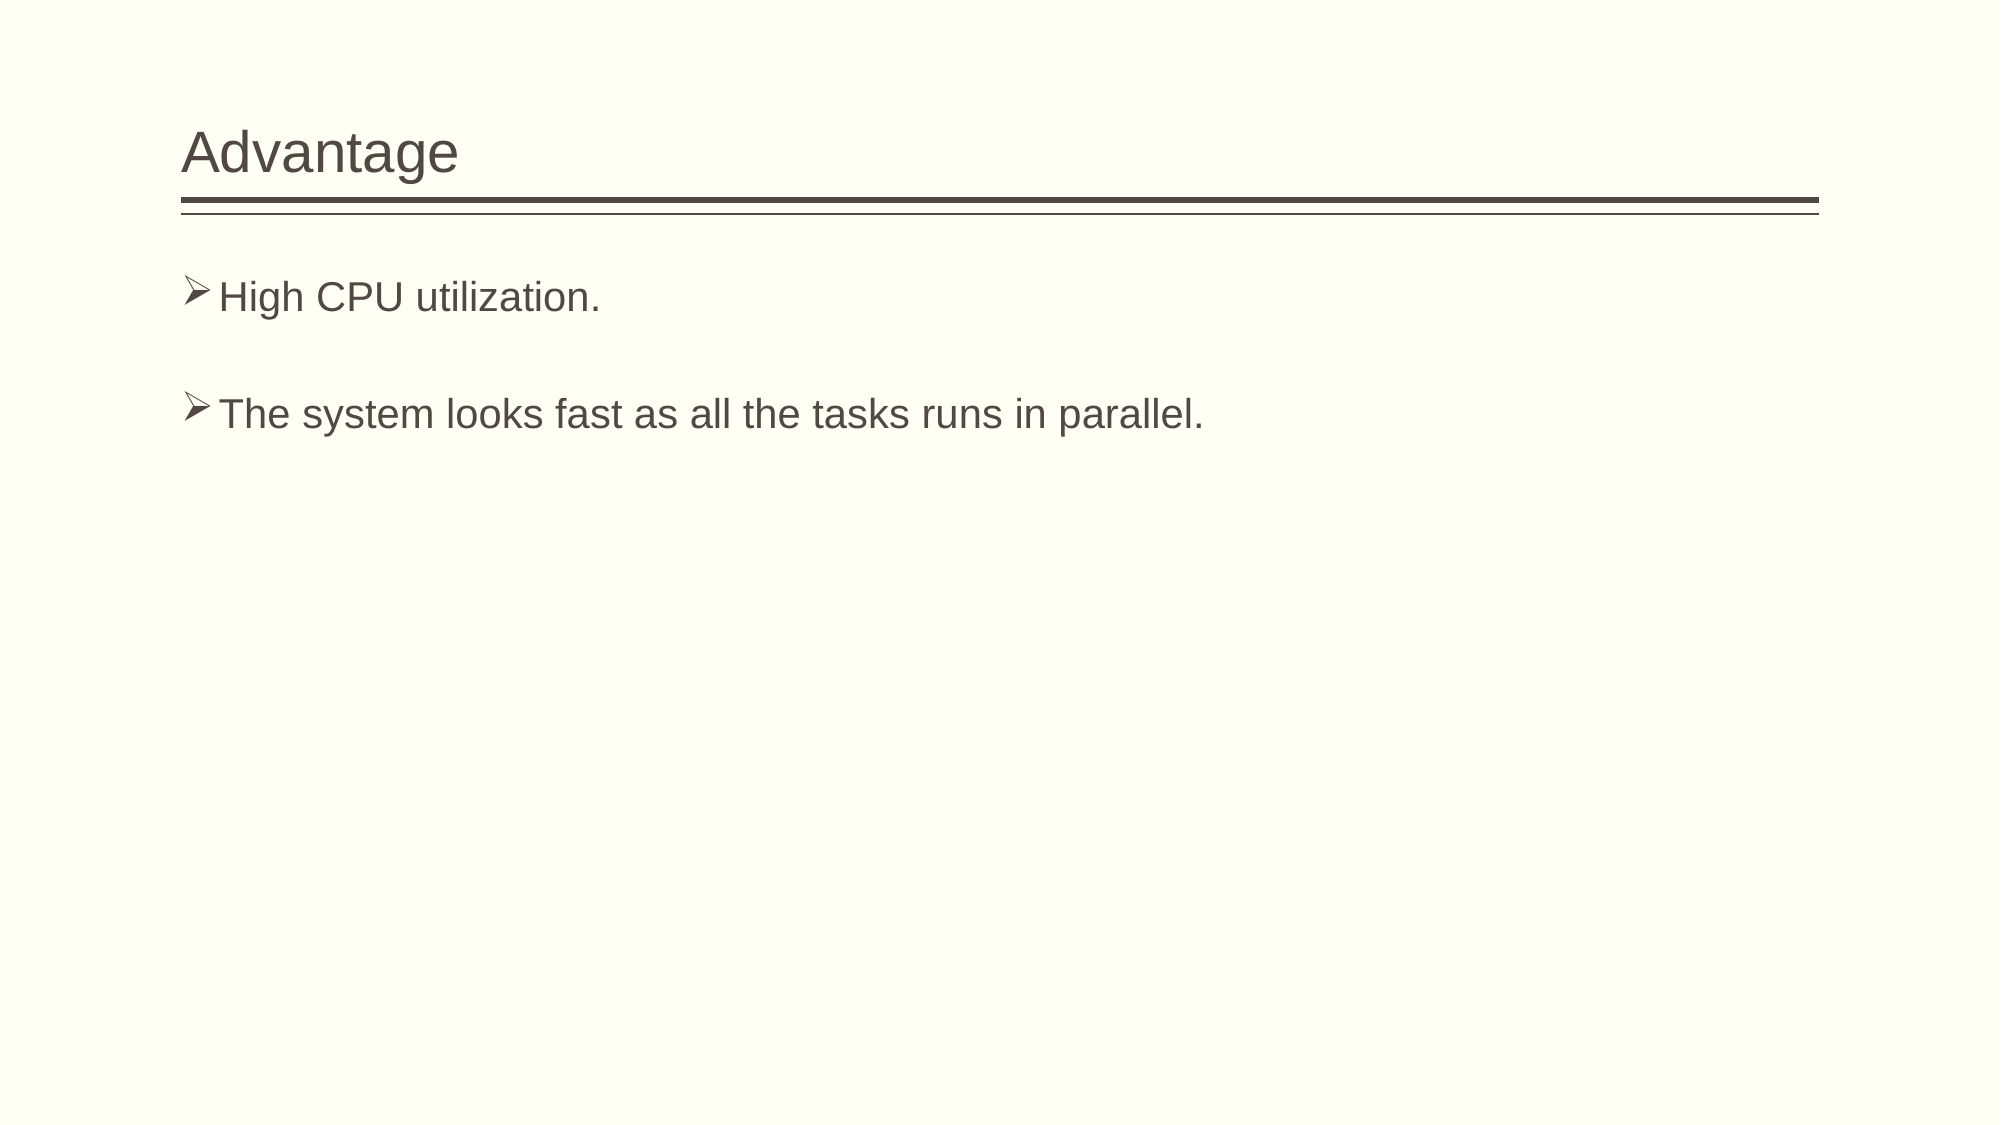

# Advantage
High CPU utilization.

The system looks fast as all the tasks runs in parallel.